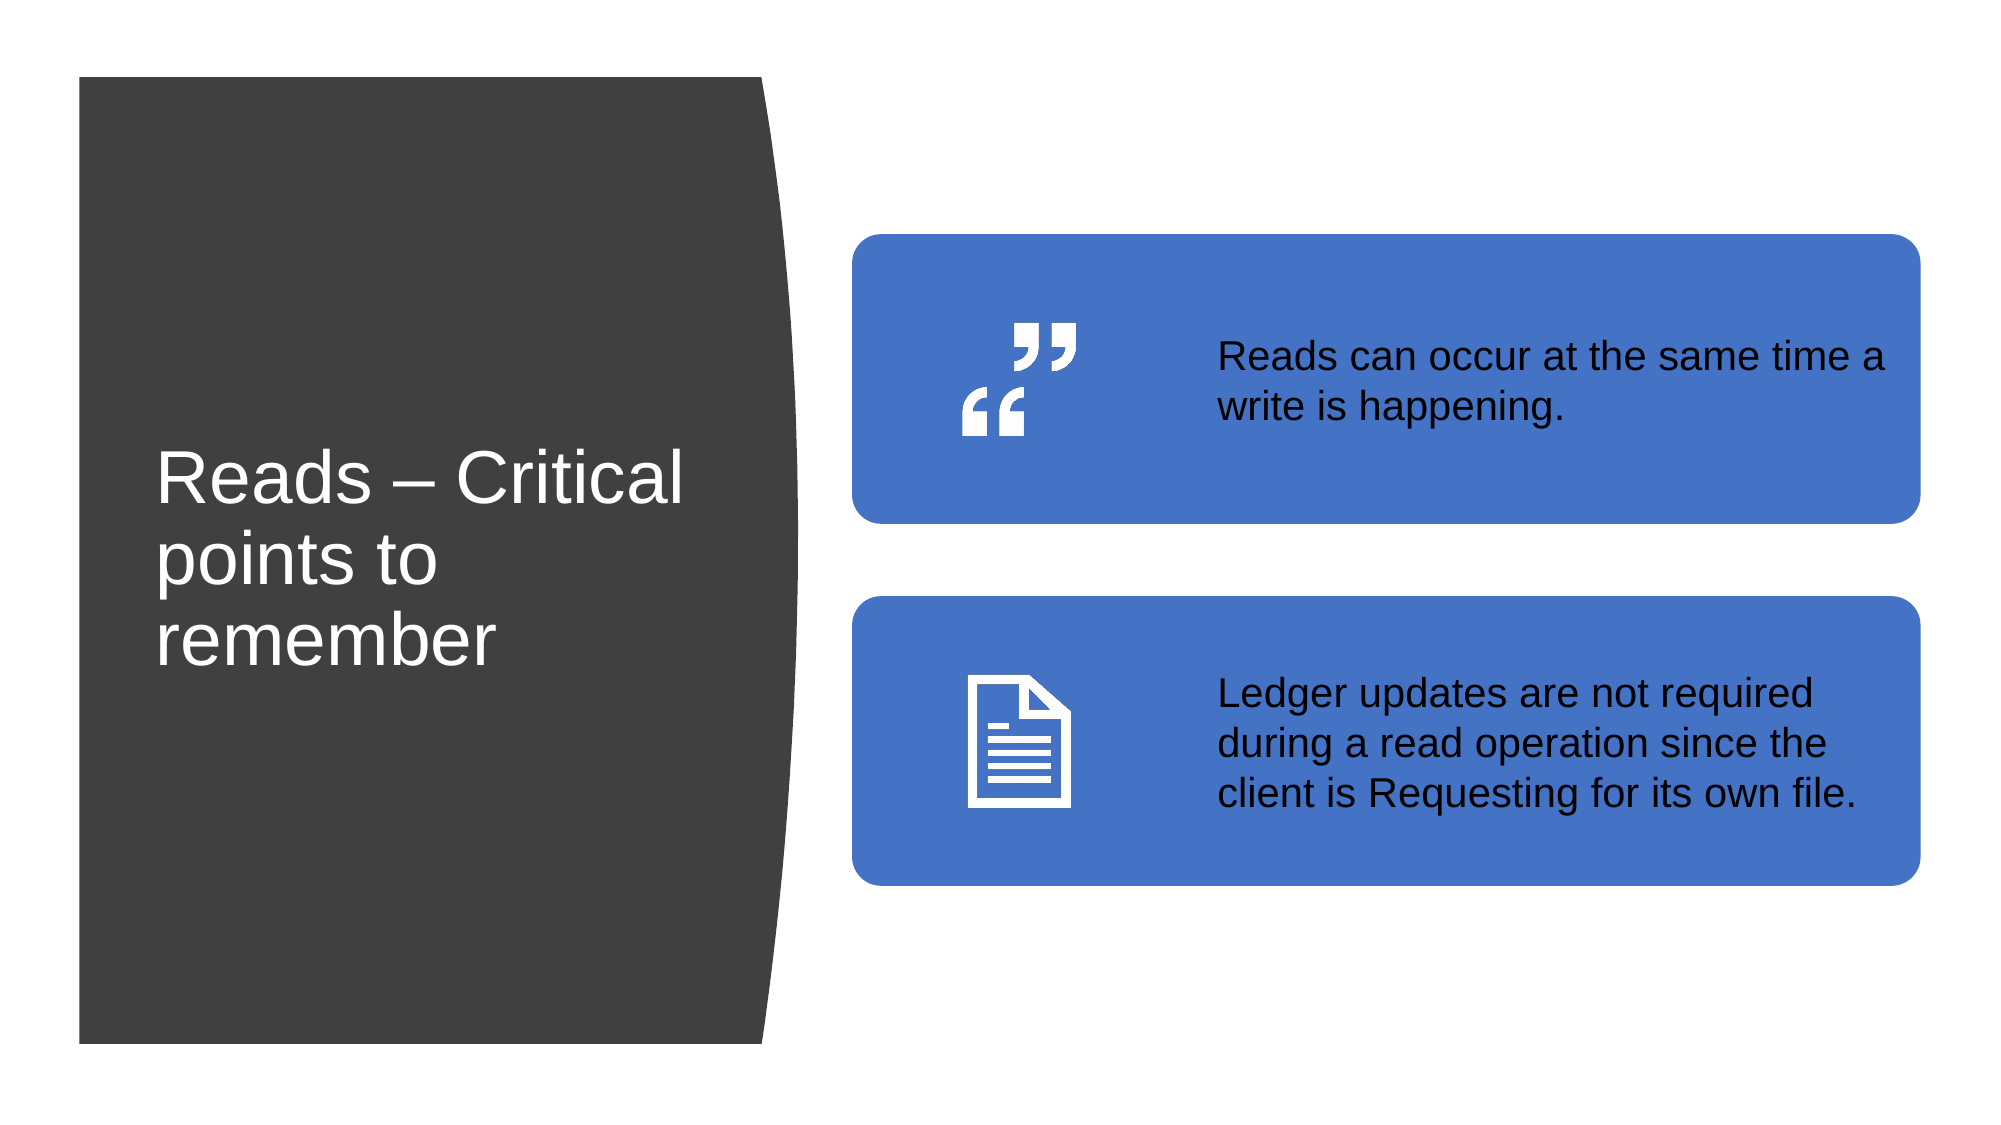

Reads can occur at the same time a write is happening.
Ledger updates are not required during a read operation since the client is Requesting for its own file.

# Reads – Critical points to remember